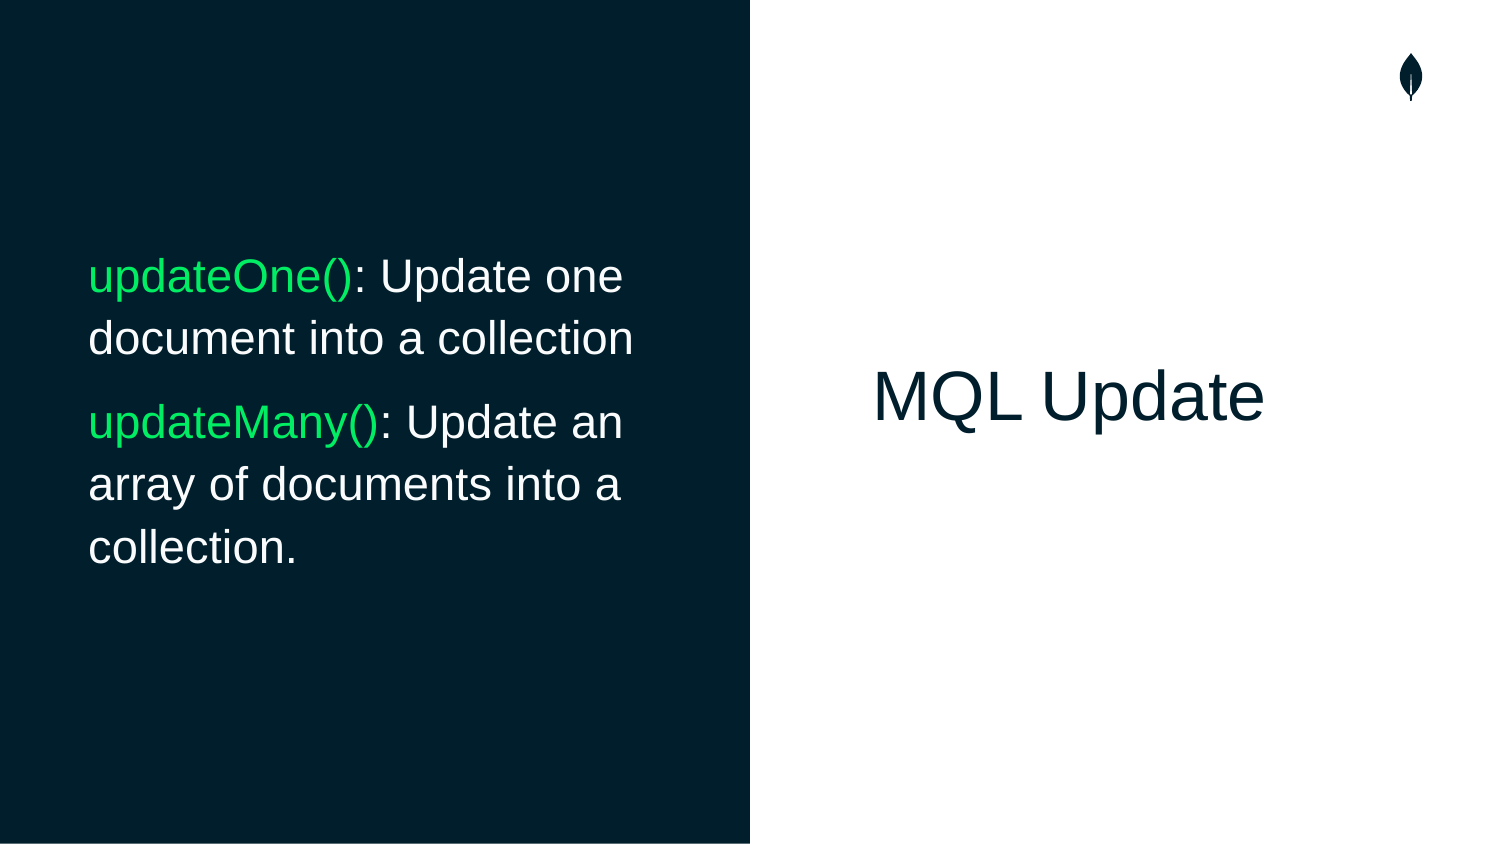

updateOne(): Update one document into a collection
updateMany(): Update an array of documents into a collection.

MQL Update